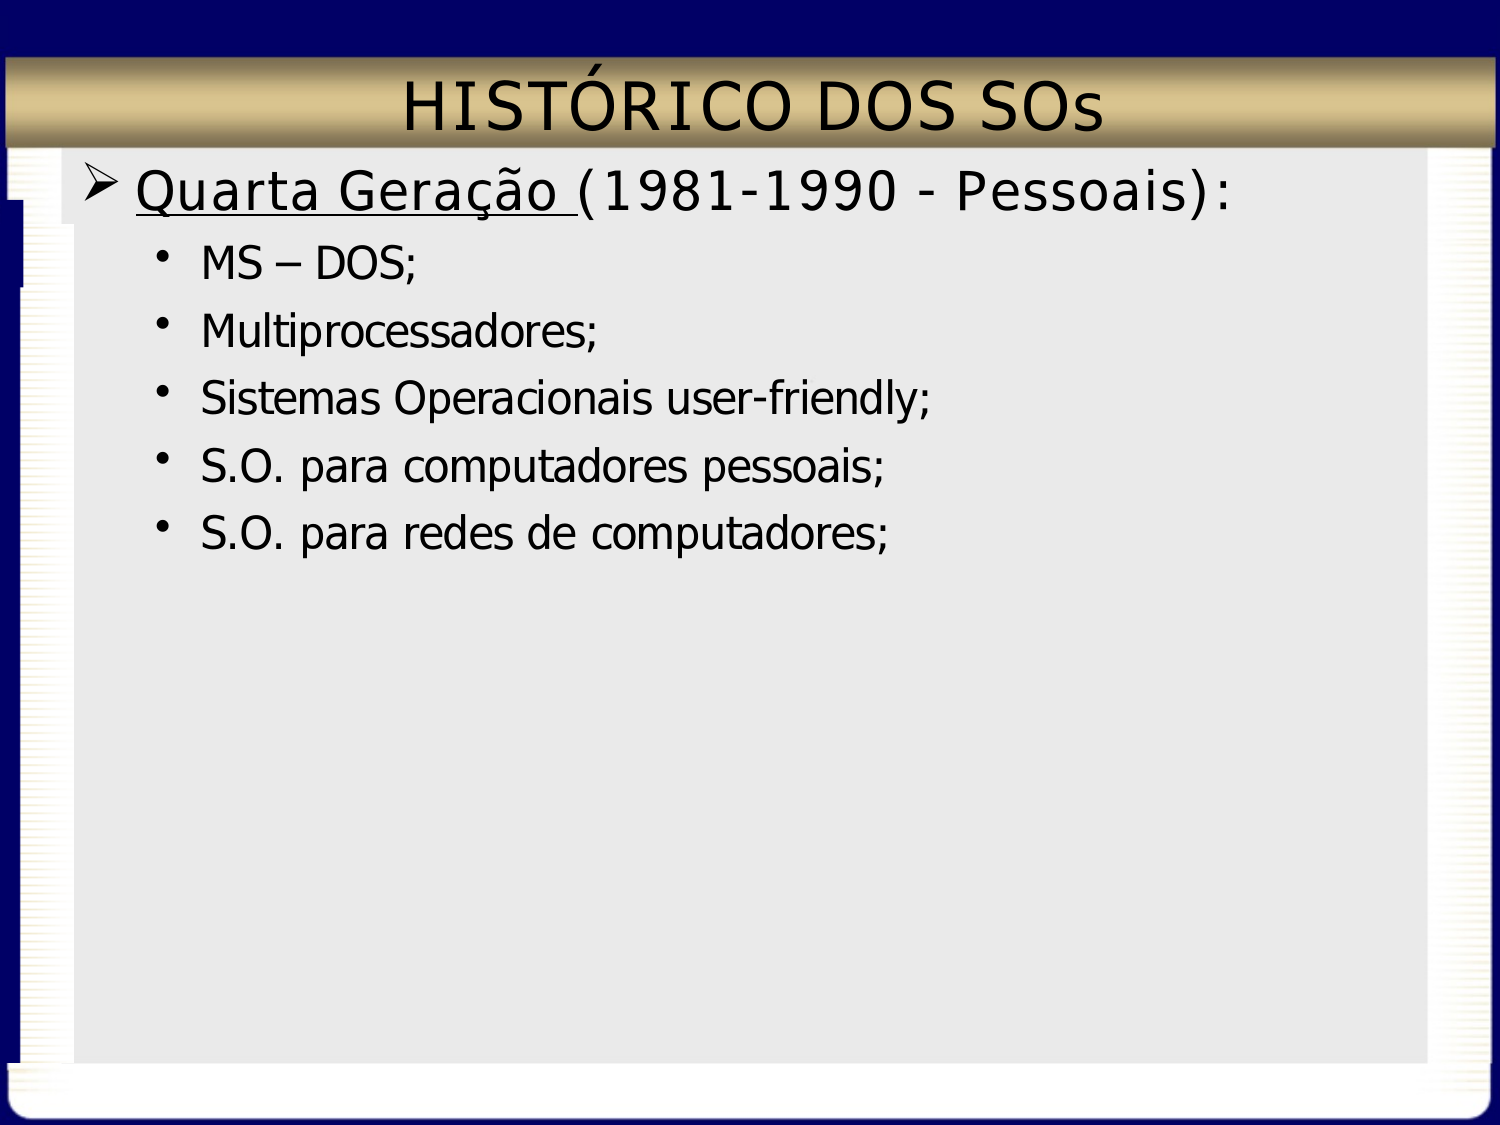

# HISTÓRICO DOS SOs
Quarta Geração (1981-1990 - Pessoais):
MS – DOS;
Multiprocessadores;
Sistemas Operacionais user-friendly;
S.O. para computadores pessoais;
S.O. para redes de computadores;